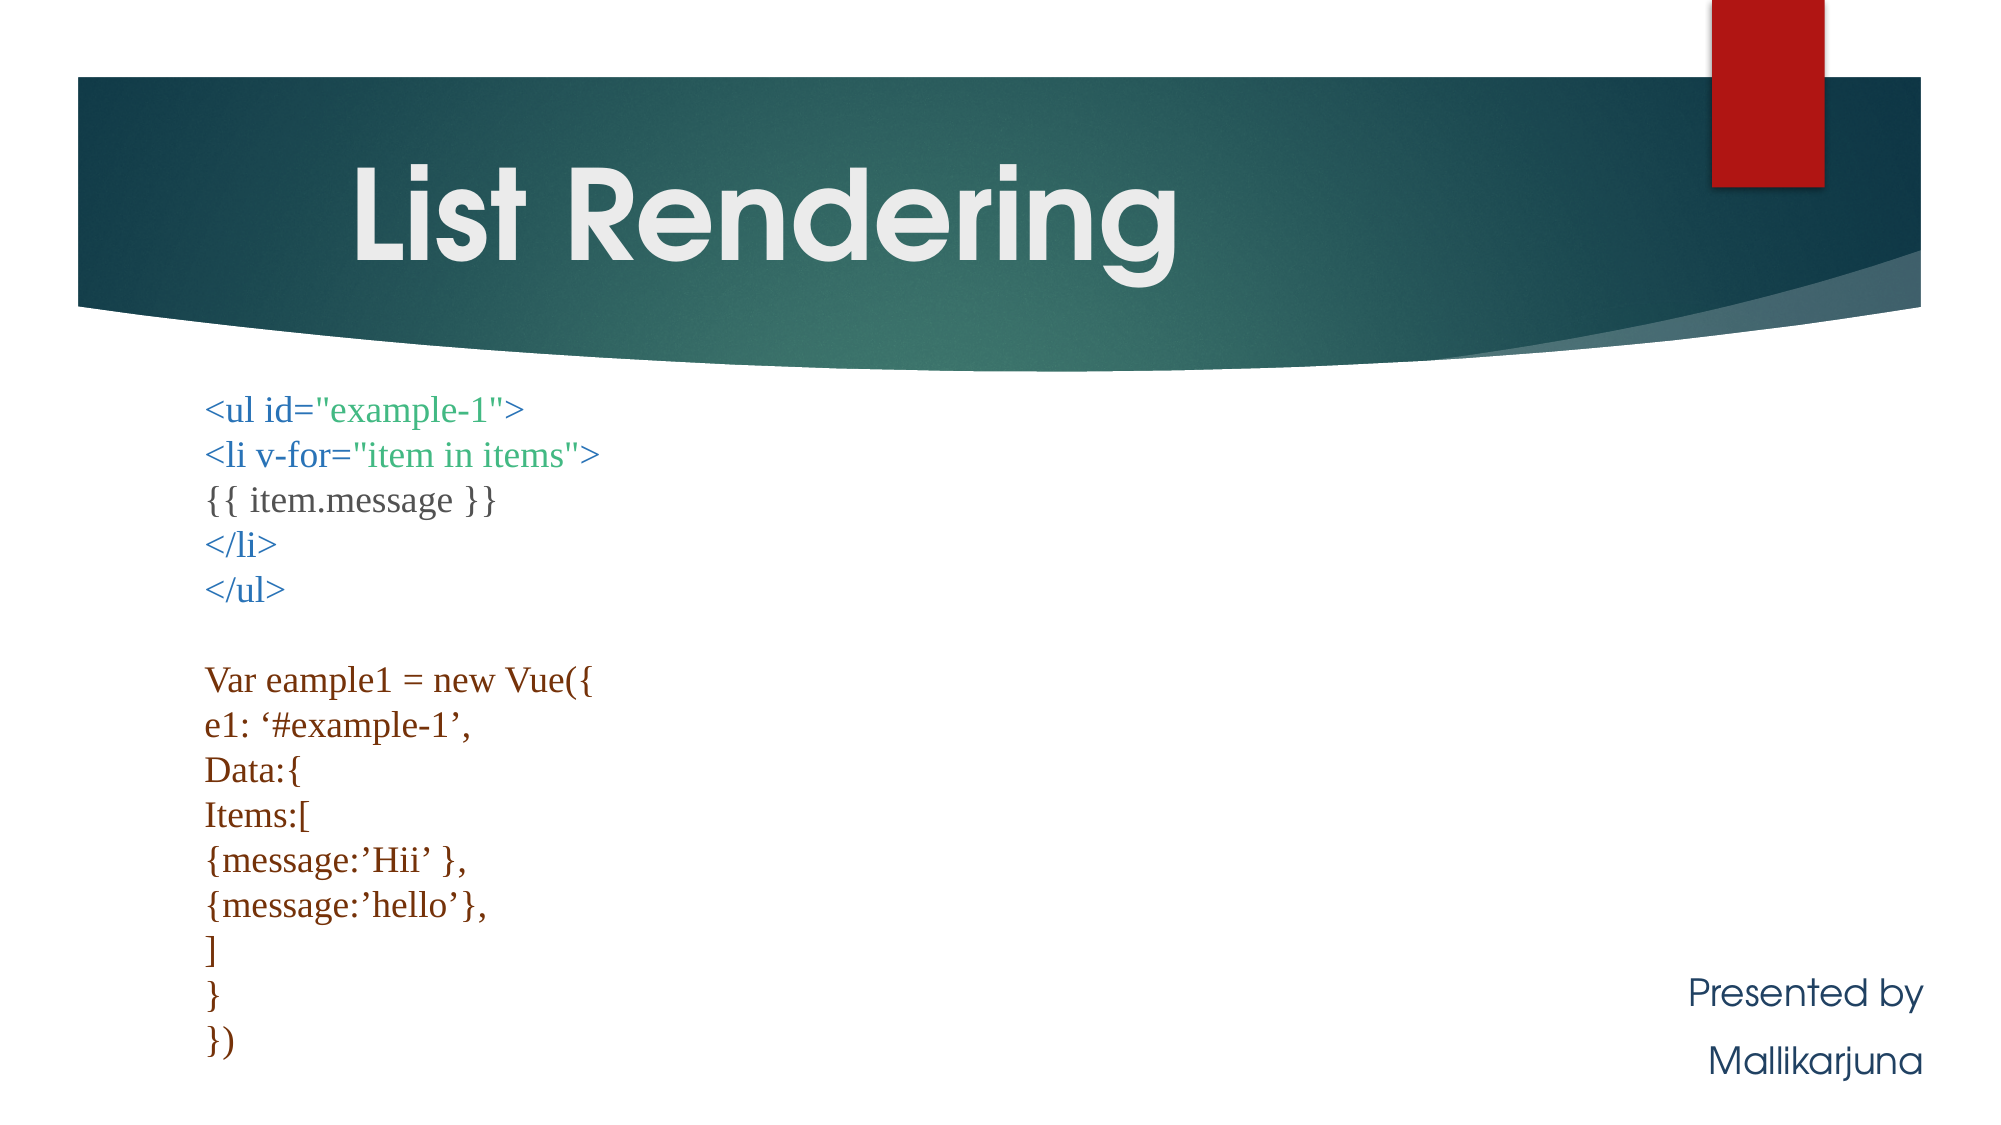

# List Rendering
<ul id="example-1">
<li v-for="item in items">
{{ item.message }}
</li>
</ul>

Var eample1 = new Vue({
e1: ‘#example-1’,
Data:{
Items:[
{message:’Hii’ },
{message:’hello’},
]
}
})

Presented by

Mallikarjuna